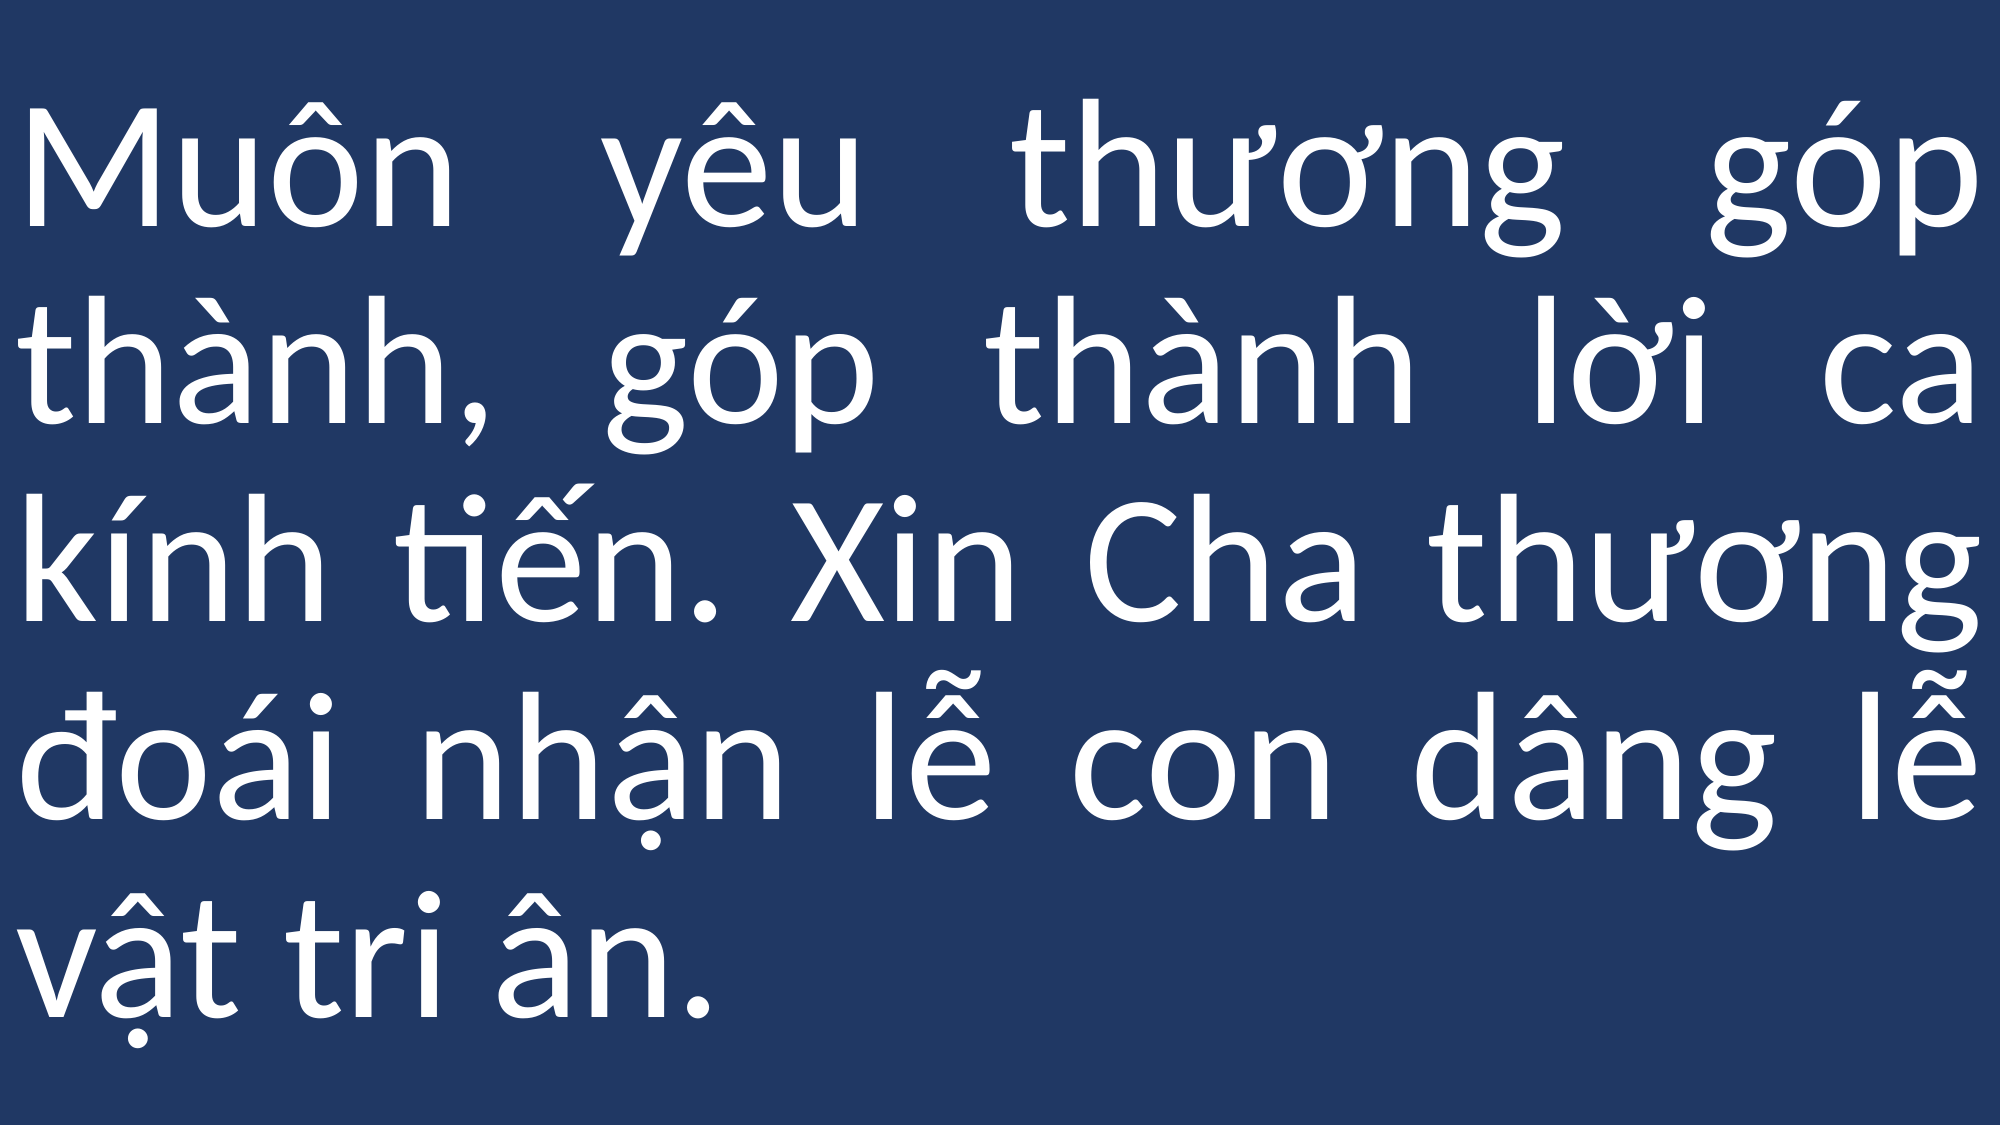

# Muôn yêu thương góp thành, góp thành lời ca kính tiến. Xin Cha thương đoái nhận lễ con dâng lễ vật tri ân.